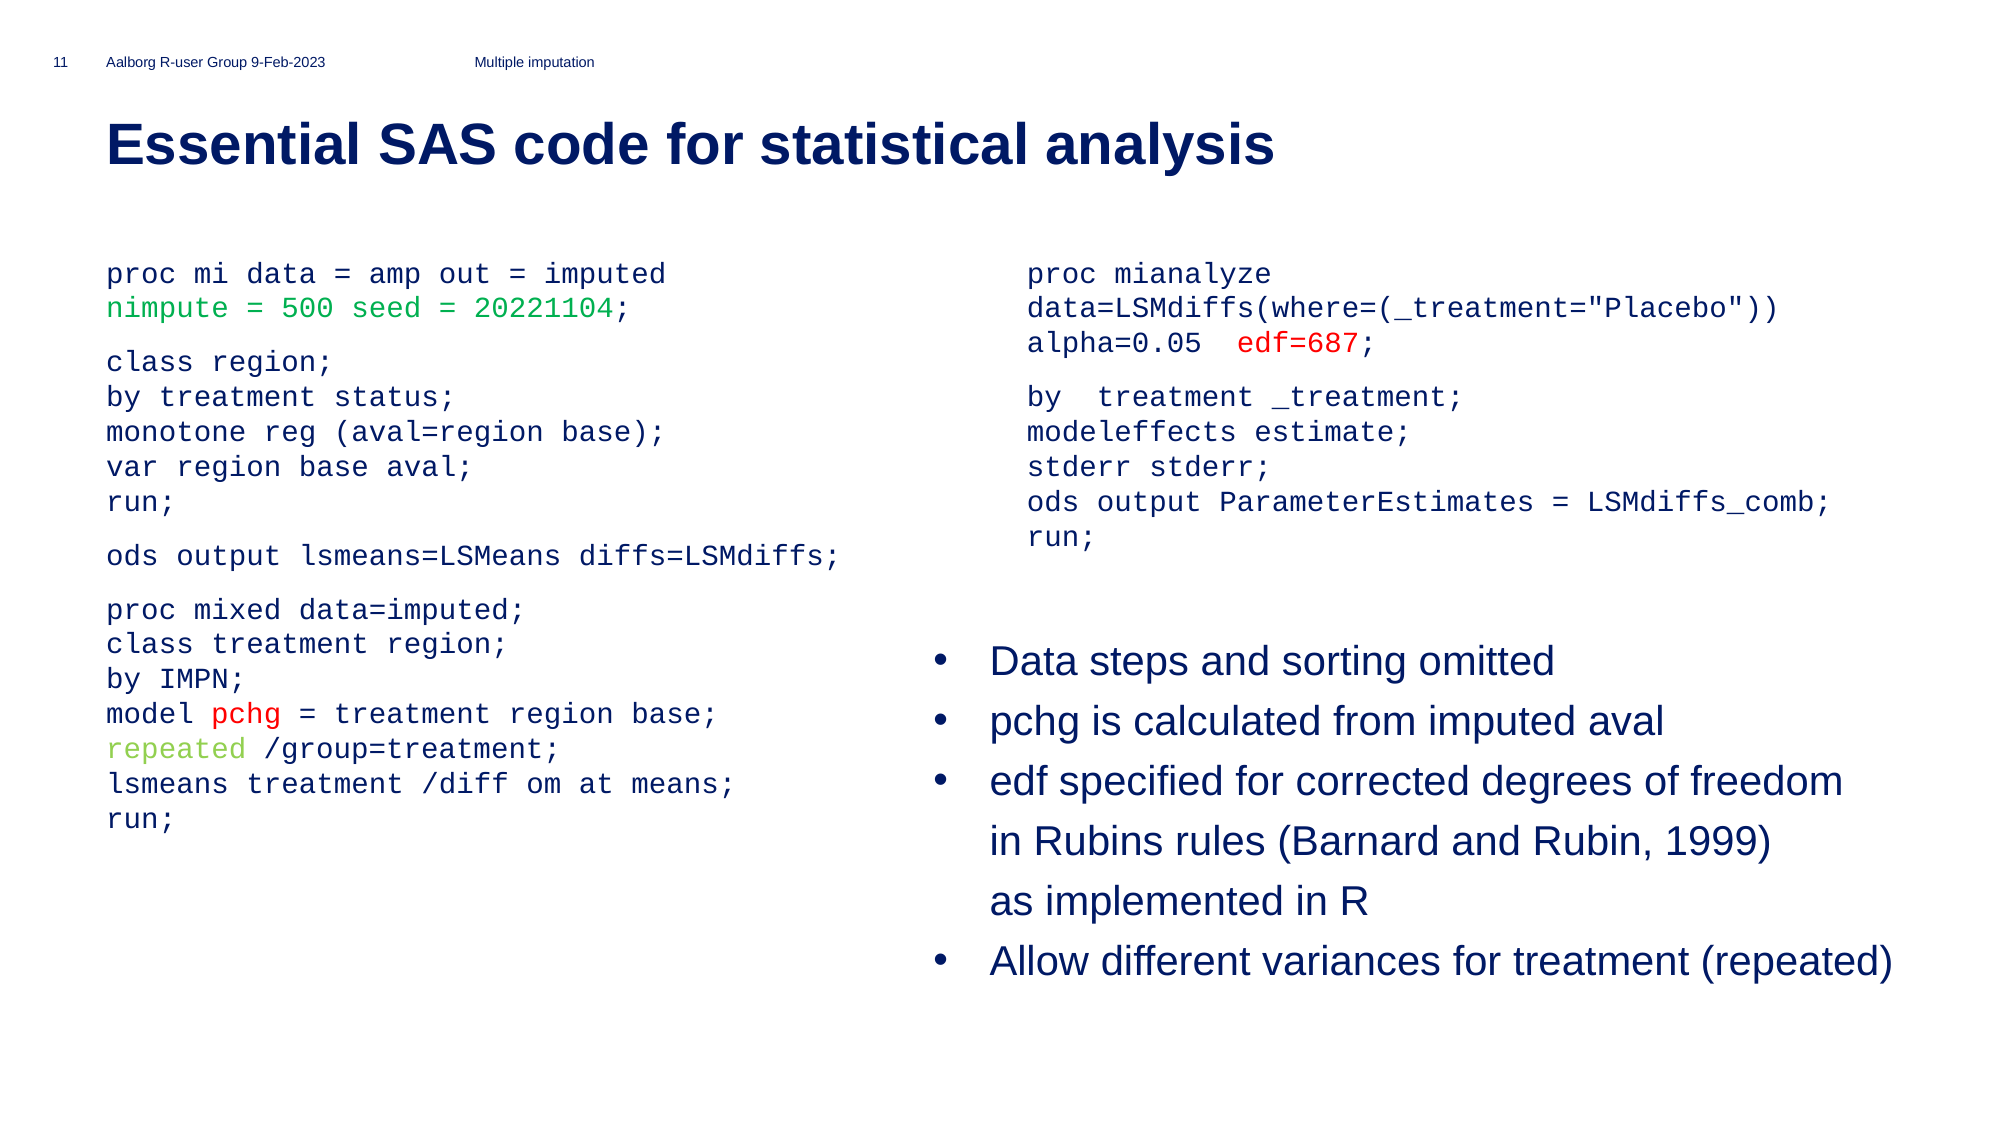

Multiple imputation
11
Aalborg R-user Group 9-Feb-2023
# Essential SAS code for statistical analysis
proc mi data = amp out = imputed
nimpute = 500 seed = 20221104;
class region;
by treatment status;
monotone reg (aval=region base);
var region base aval;
run;
ods output lsmeans=LSMeans diffs=LSMdiffs;
proc mixed data=imputed;
class treatment region;
by IMPN;
model pchg = treatment region base;
repeated /group=treatment;
lsmeans treatment /diff om at means;
run;

proc mianalyze data=LSMdiffs(where=(_treatment="Placebo")) alpha=0.05  edf=687;
by  treatment _treatment;
modeleffects estimate;
stderr stderr;
ods output ParameterEstimates = LSMdiffs_comb;   run;
Data steps and sorting omitted
pchg is calculated from imputed aval
edf specified for corrected degrees of freedom
in Rubins rules (Barnard and Rubin, 1999)
as implemented in R
Allow different variances for treatment (repeated)